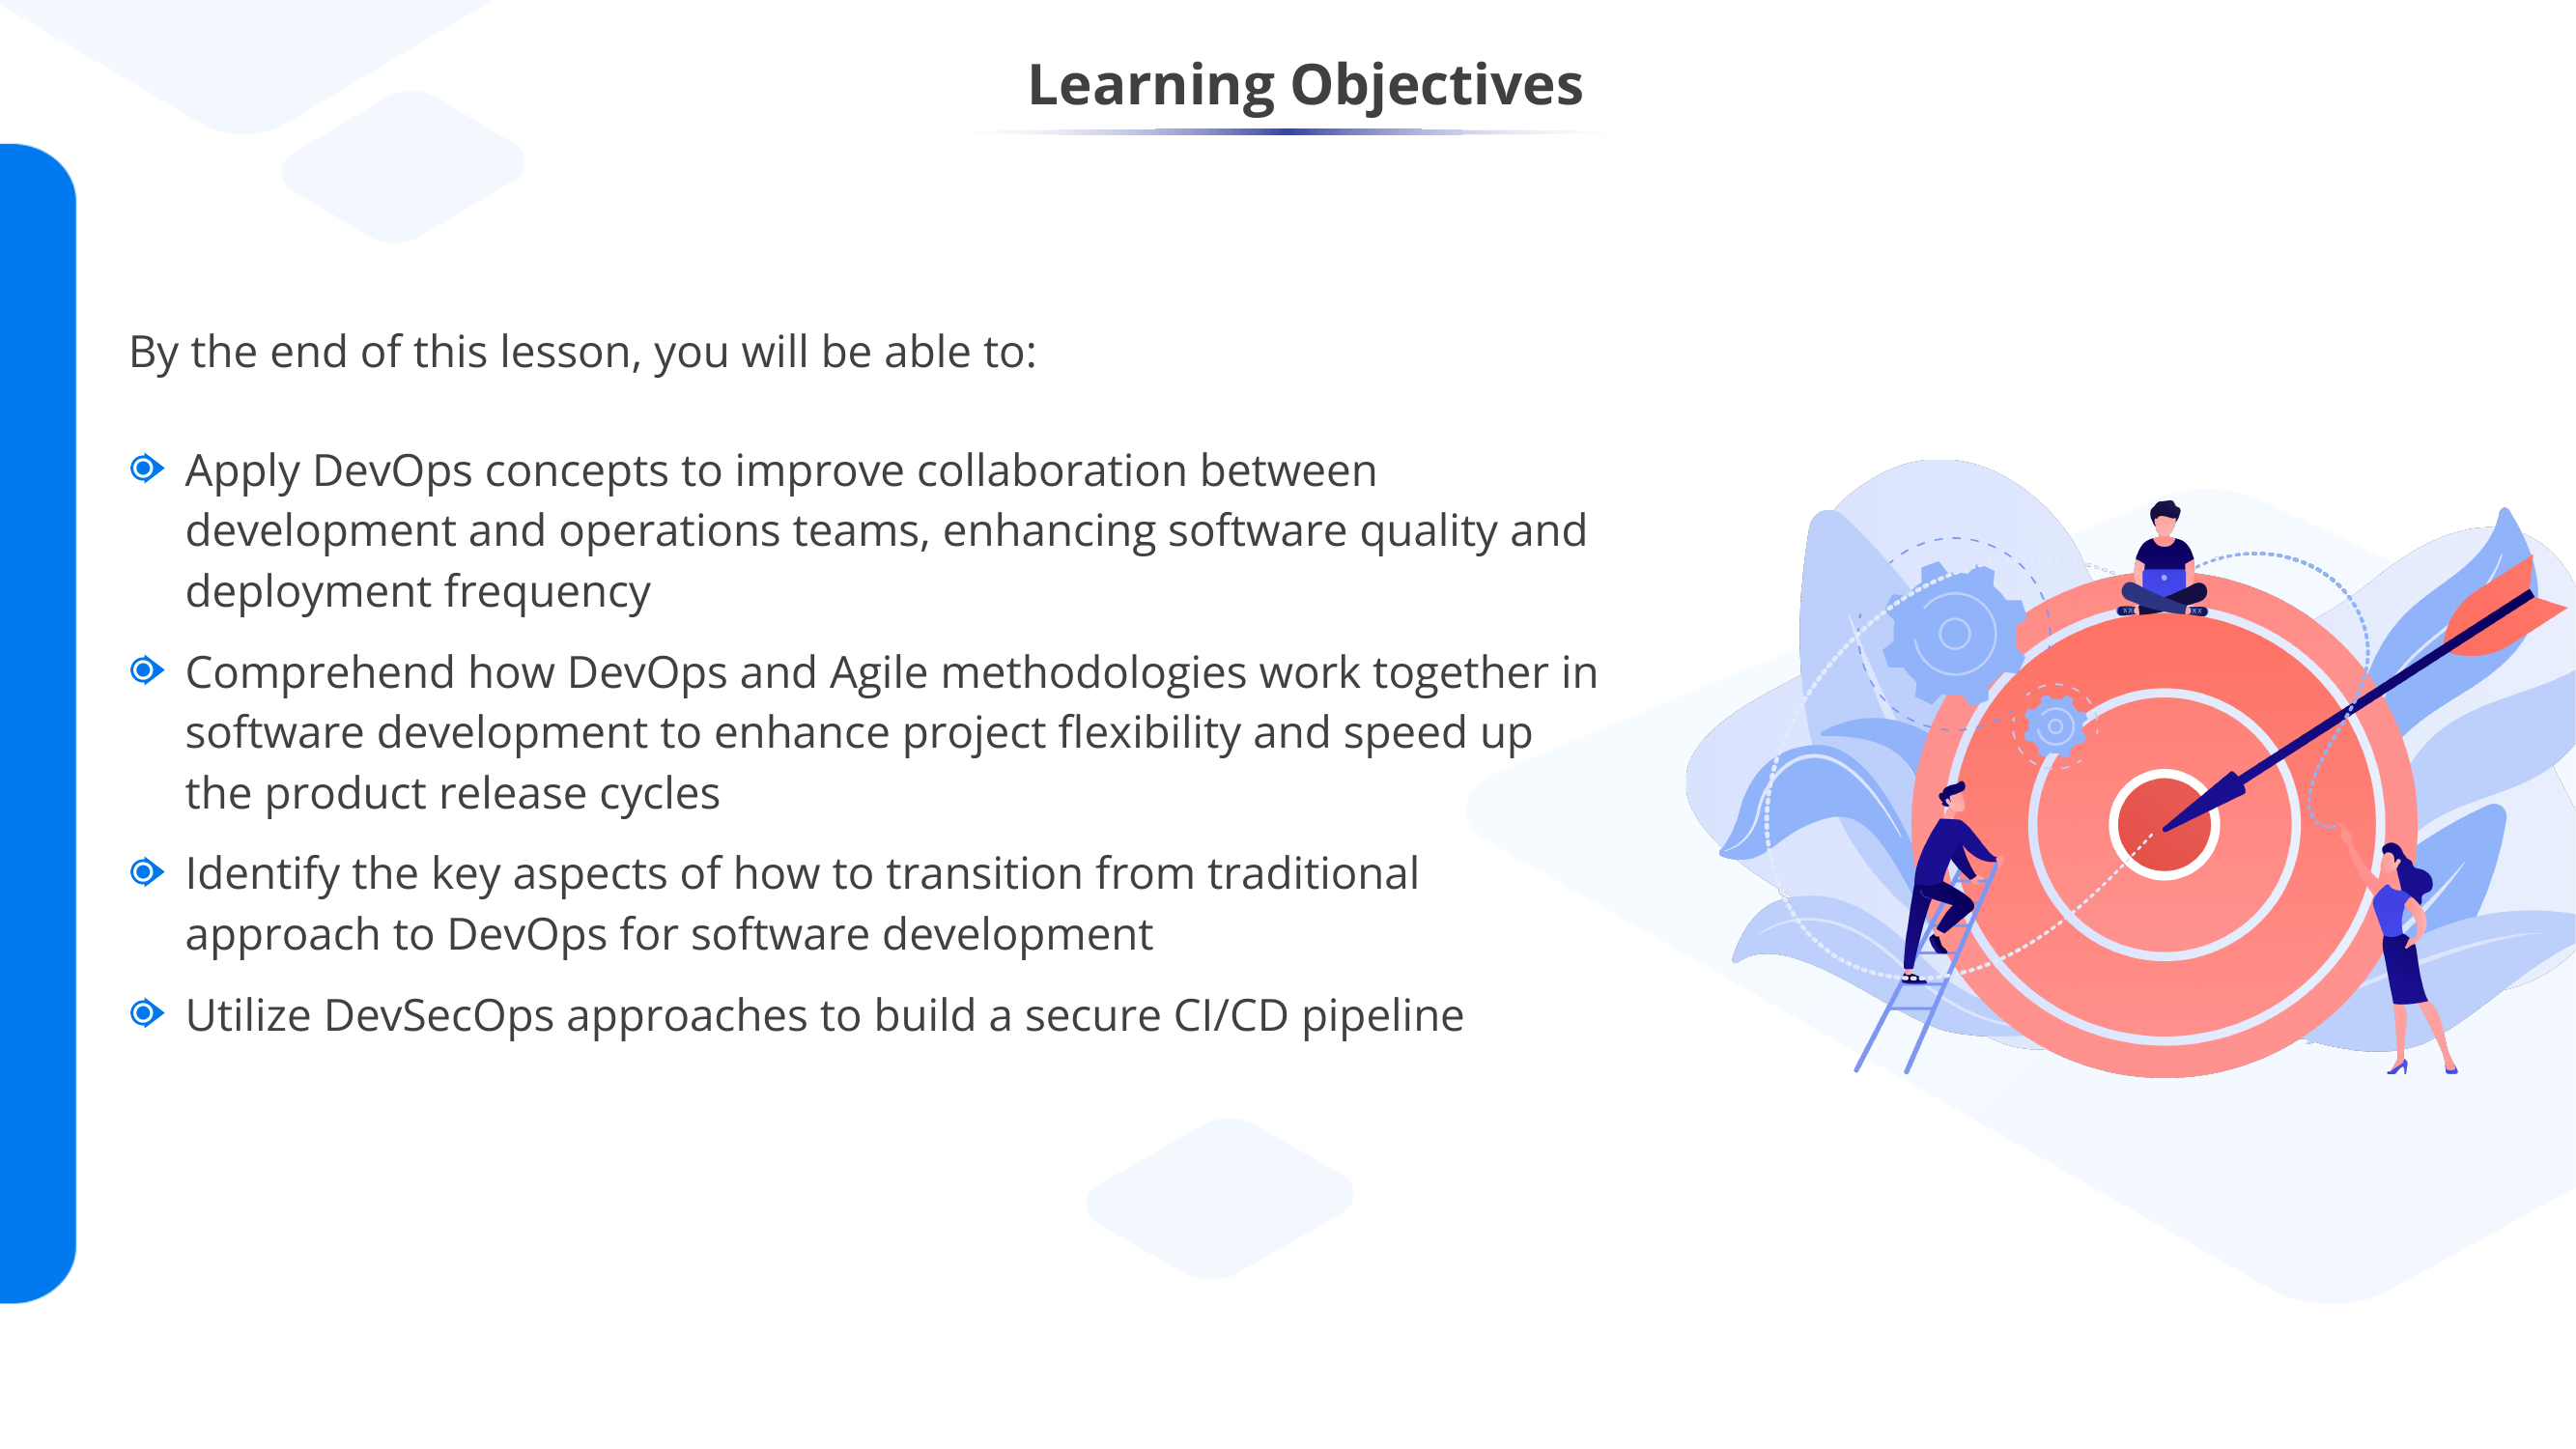

Apply DevOps concepts to improve collaboration between development and operations teams, enhancing software quality and deployment frequency
Comprehend how DevOps and Agile methodologies work together in software development to enhance project flexibility and speed up the product release cycles
Identify the key aspects of how to transition from traditional approach to DevOps for software development
Utilize DevSecOps approaches to build a secure CI/CD pipeline